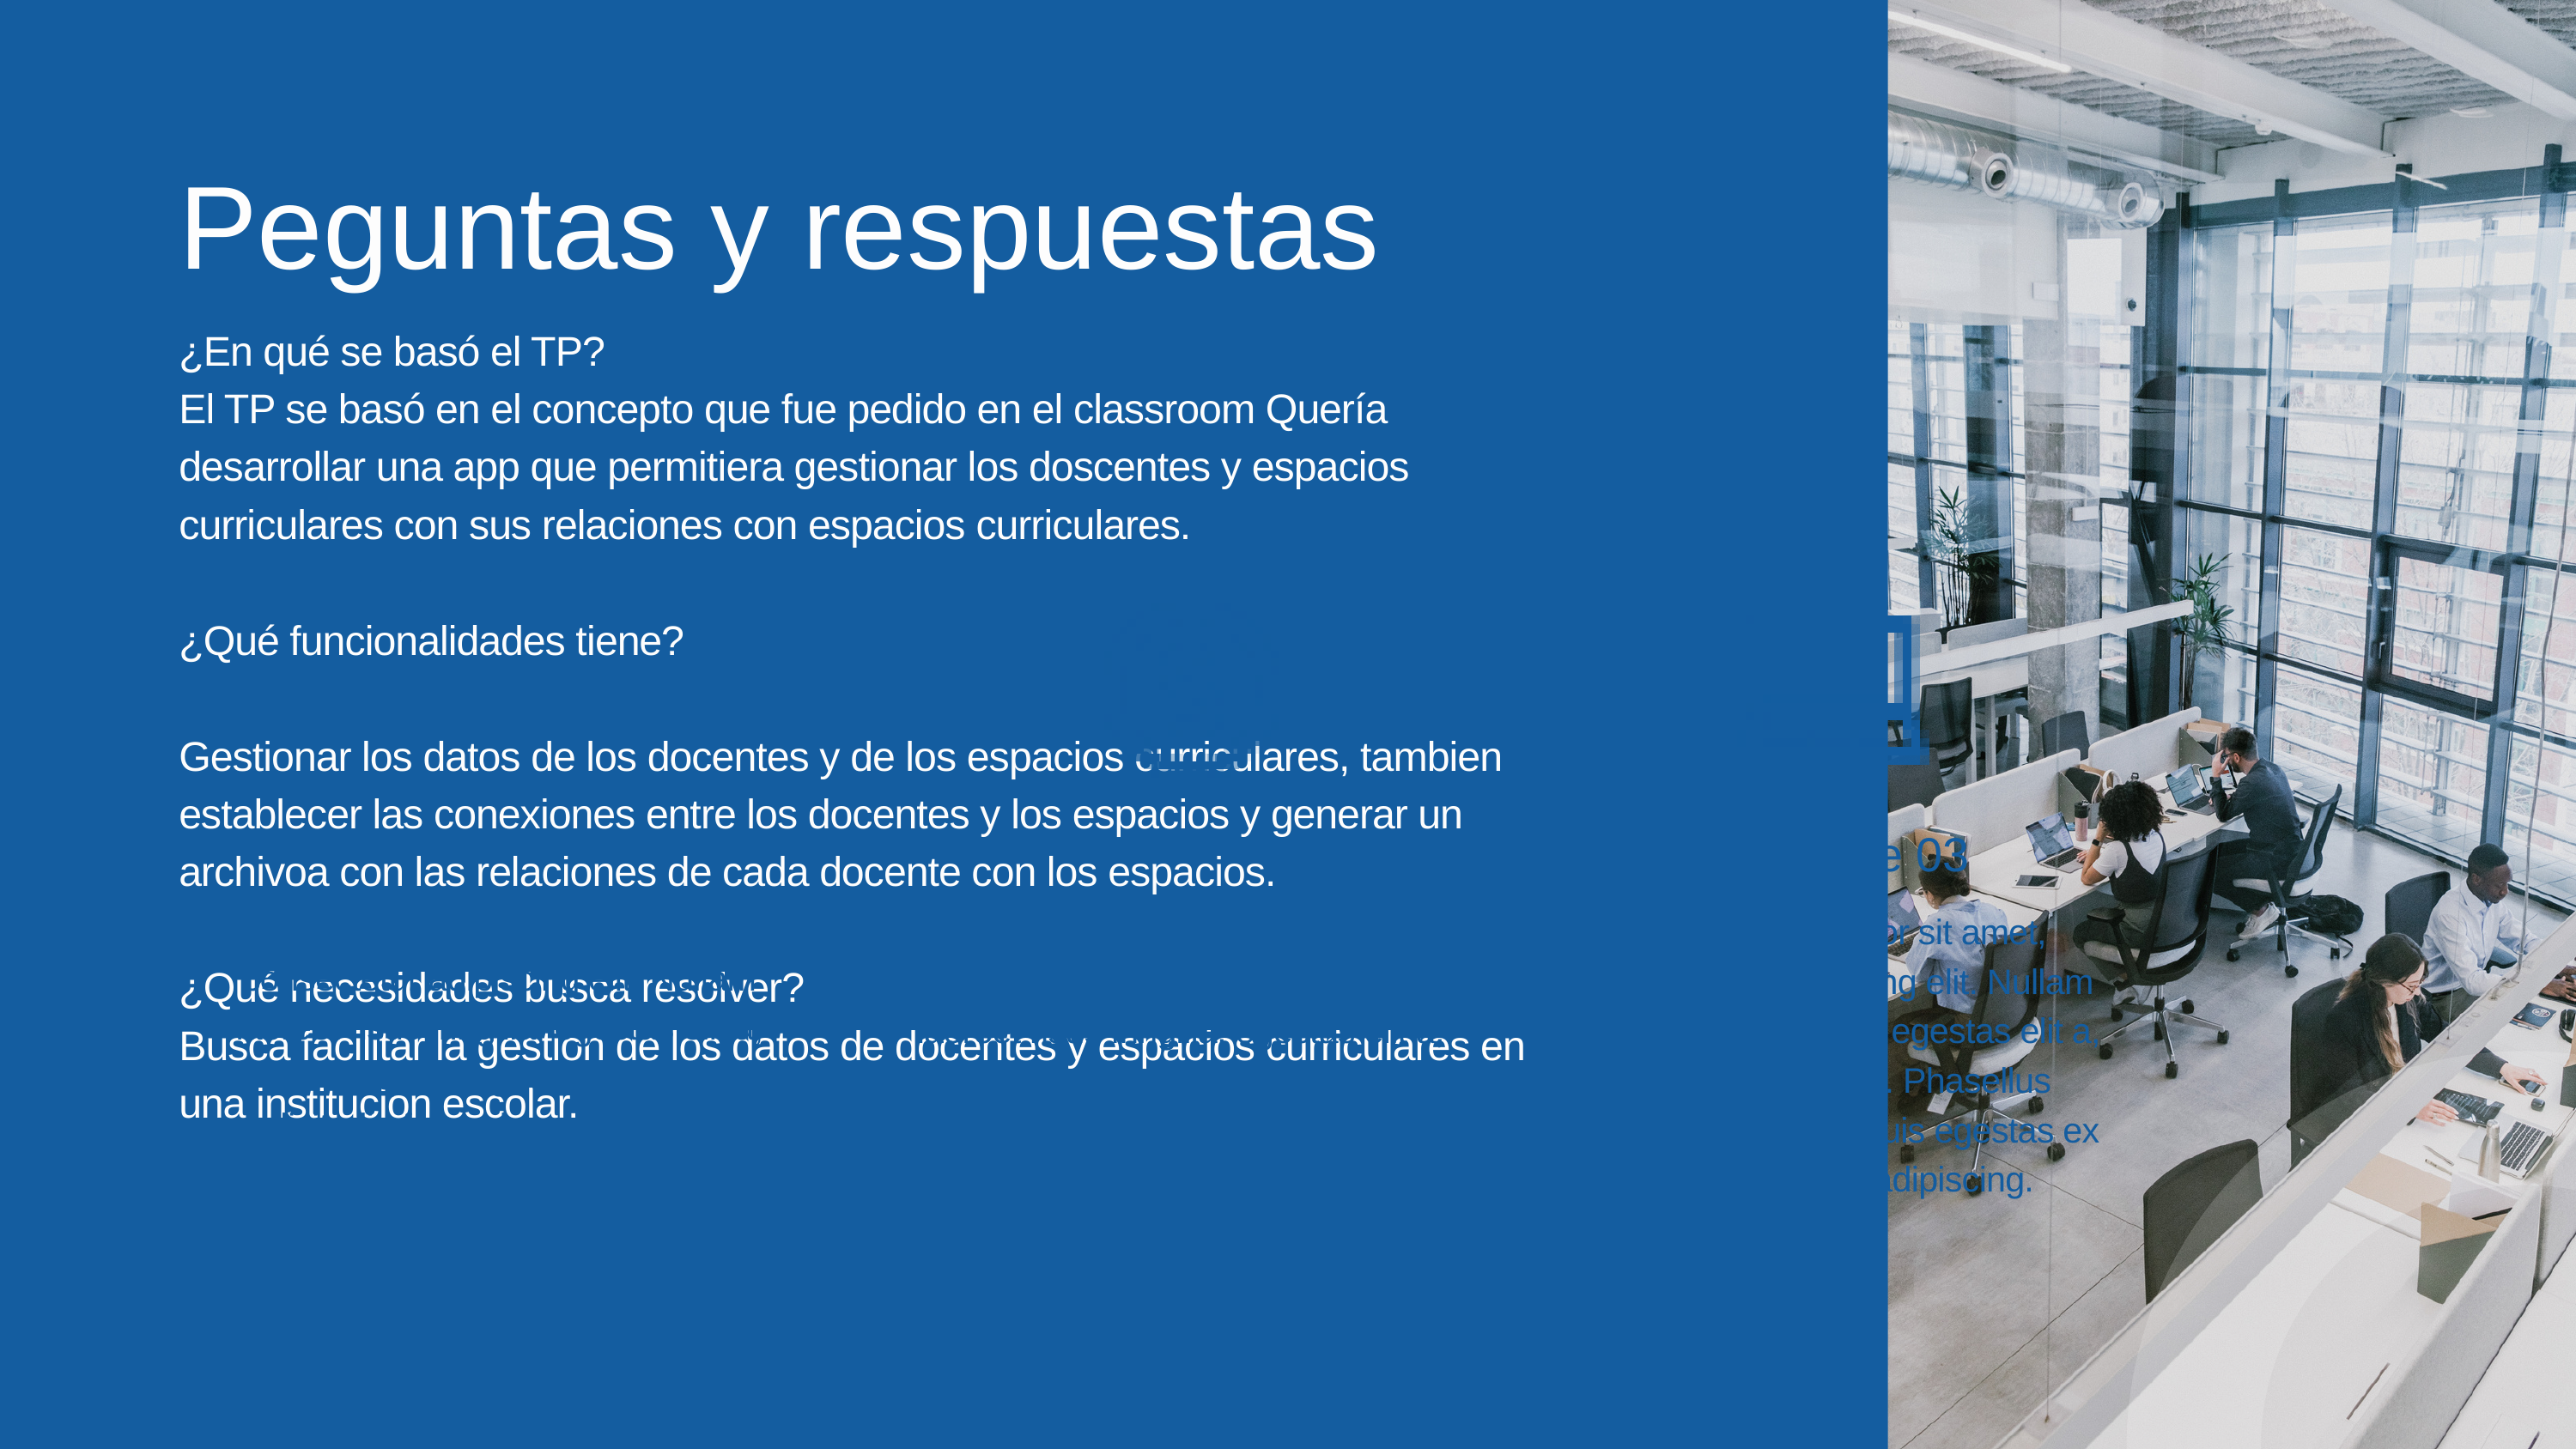

Peguntas y respuestas
¿En qué se basó el TP?
El TP se basó en el concepto que fue pedido en el classroom Quería desarrollar una app que permitiera gestionar los doscentes y espacios curriculares con sus relaciones con espacios curriculares.

¿Qué funcionalidades tiene?

Gestionar los datos de los docentes y de los espacios curriculares, tambien establecer las conexiones entre los docentes y los espacios y generar un archivoa con las relaciones de cada docente con los espacios.

¿Qué necesidades busca resolver?
Busca facilitar la gestion de los datos de docentes y espacios curriculares en una institucion escolar.

Objective 03
Lorem ipsum dolor sit amet, consectetur adipiscing elit. Nullam laoreet risus fringilla, egestas elit a, consequat augue. Phasellus sollicitudin felis mi, quis egestas ex ornare sed quis adipiscing.
Lorem ipsum dolor sit amet, consectetur adipiscing elit. Nullam laoreet risus fringilla, egestas elit a, consequat augue. Phasellus sollicitudin felis mi, quis egestas ex ornare sed quis adipiscing.
Lorem ipsum dolor sit amet, consectetur adipiscing elit. Nullam laoreet risus fringilla, egestas elit a, consequat augue. Phasellus sollicitudin felis mi, quis egestas ex ornare sed quis adipiscing.